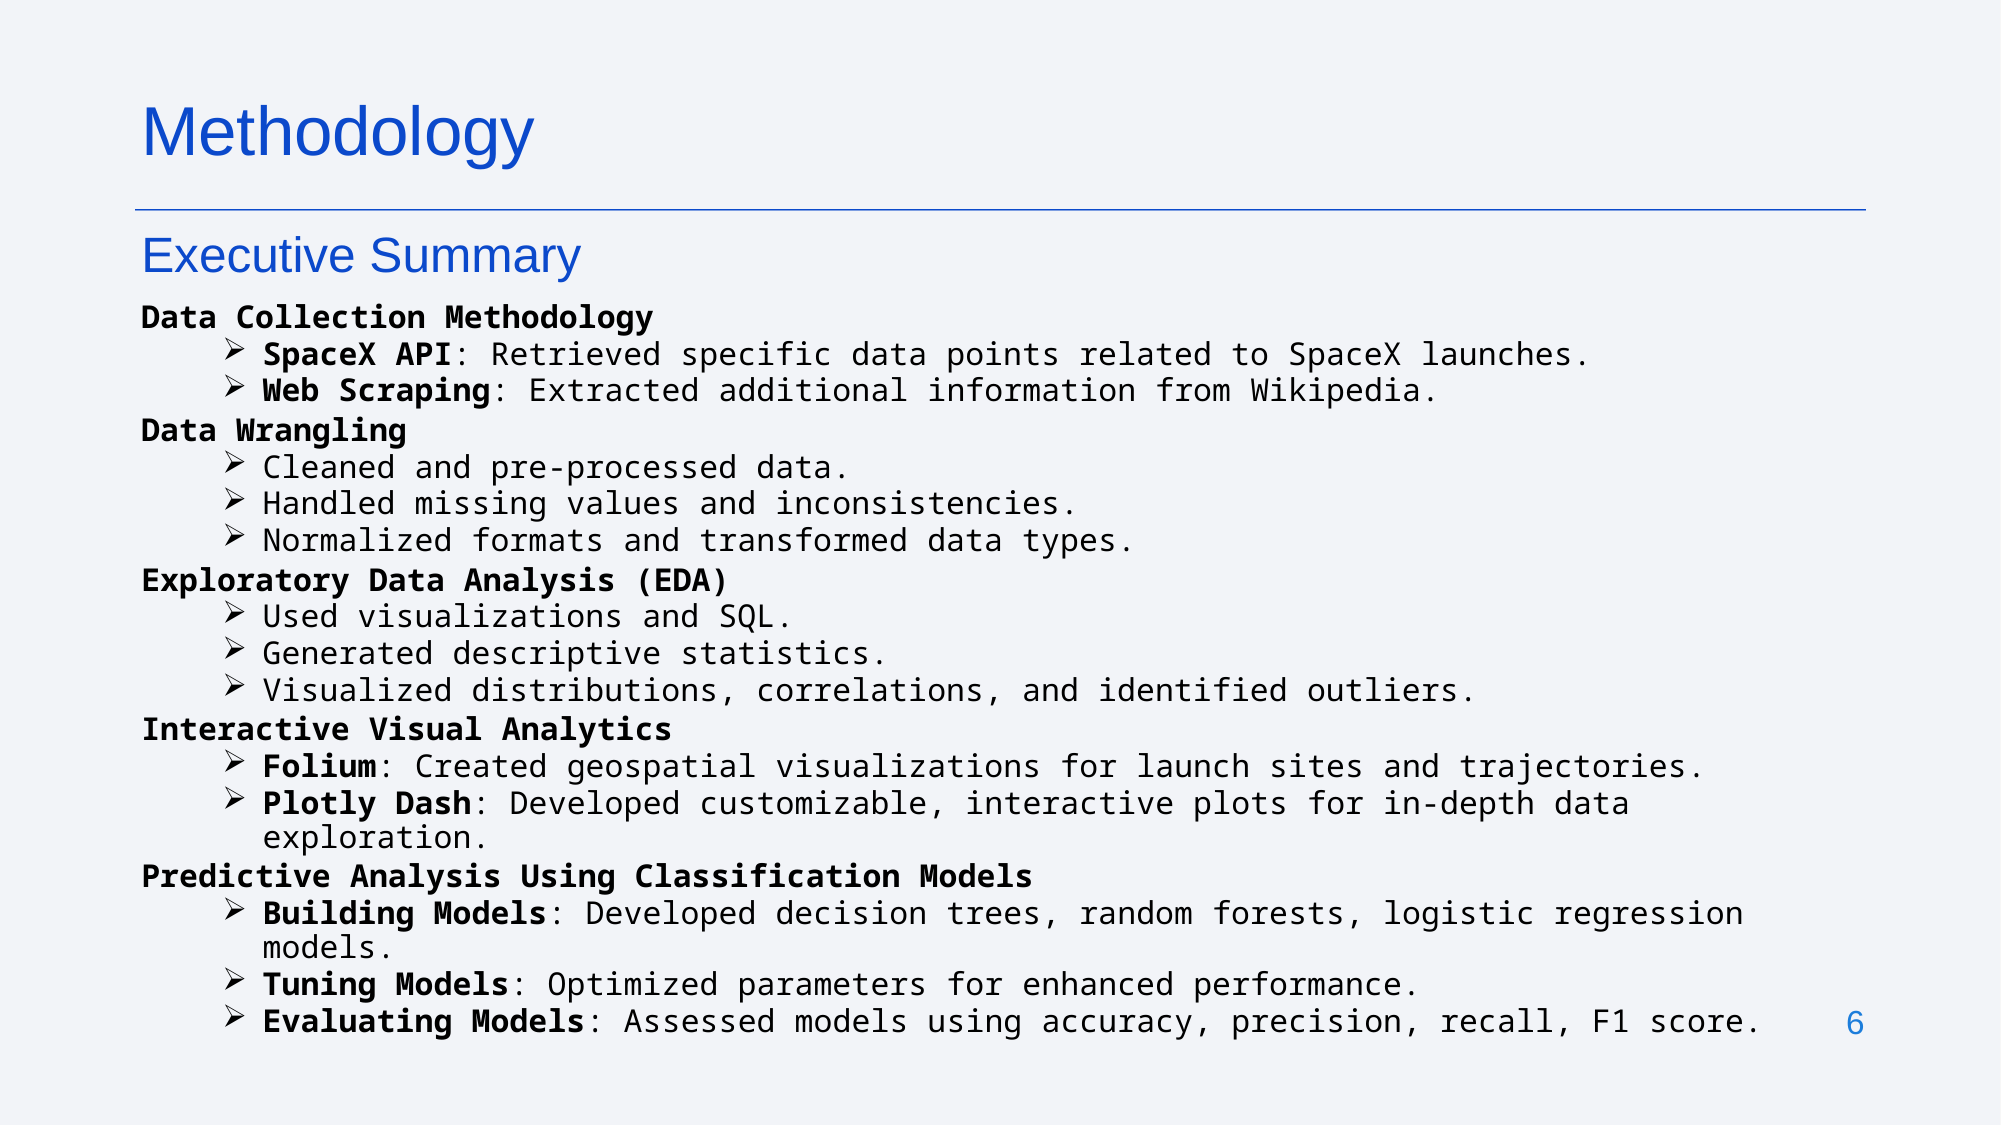

Methodology
Executive Summary
Data Collection Methodology
SpaceX API: Retrieved specific data points related to SpaceX launches.
Web Scraping: Extracted additional information from Wikipedia.
Data Wrangling
Cleaned and pre-processed data.
Handled missing values and inconsistencies.
Normalized formats and transformed data types.
Exploratory Data Analysis (EDA)
Used visualizations and SQL.
Generated descriptive statistics.
Visualized distributions, correlations, and identified outliers.
Interactive Visual Analytics
Folium: Created geospatial visualizations for launch sites and trajectories.
Plotly Dash: Developed customizable, interactive plots for in-depth data exploration.
Predictive Analysis Using Classification Models
Building Models: Developed decision trees, random forests, logistic regression models.
Tuning Models: Optimized parameters for enhanced performance.
Evaluating Models: Assessed models using accuracy, precision, recall, F1 score.

6